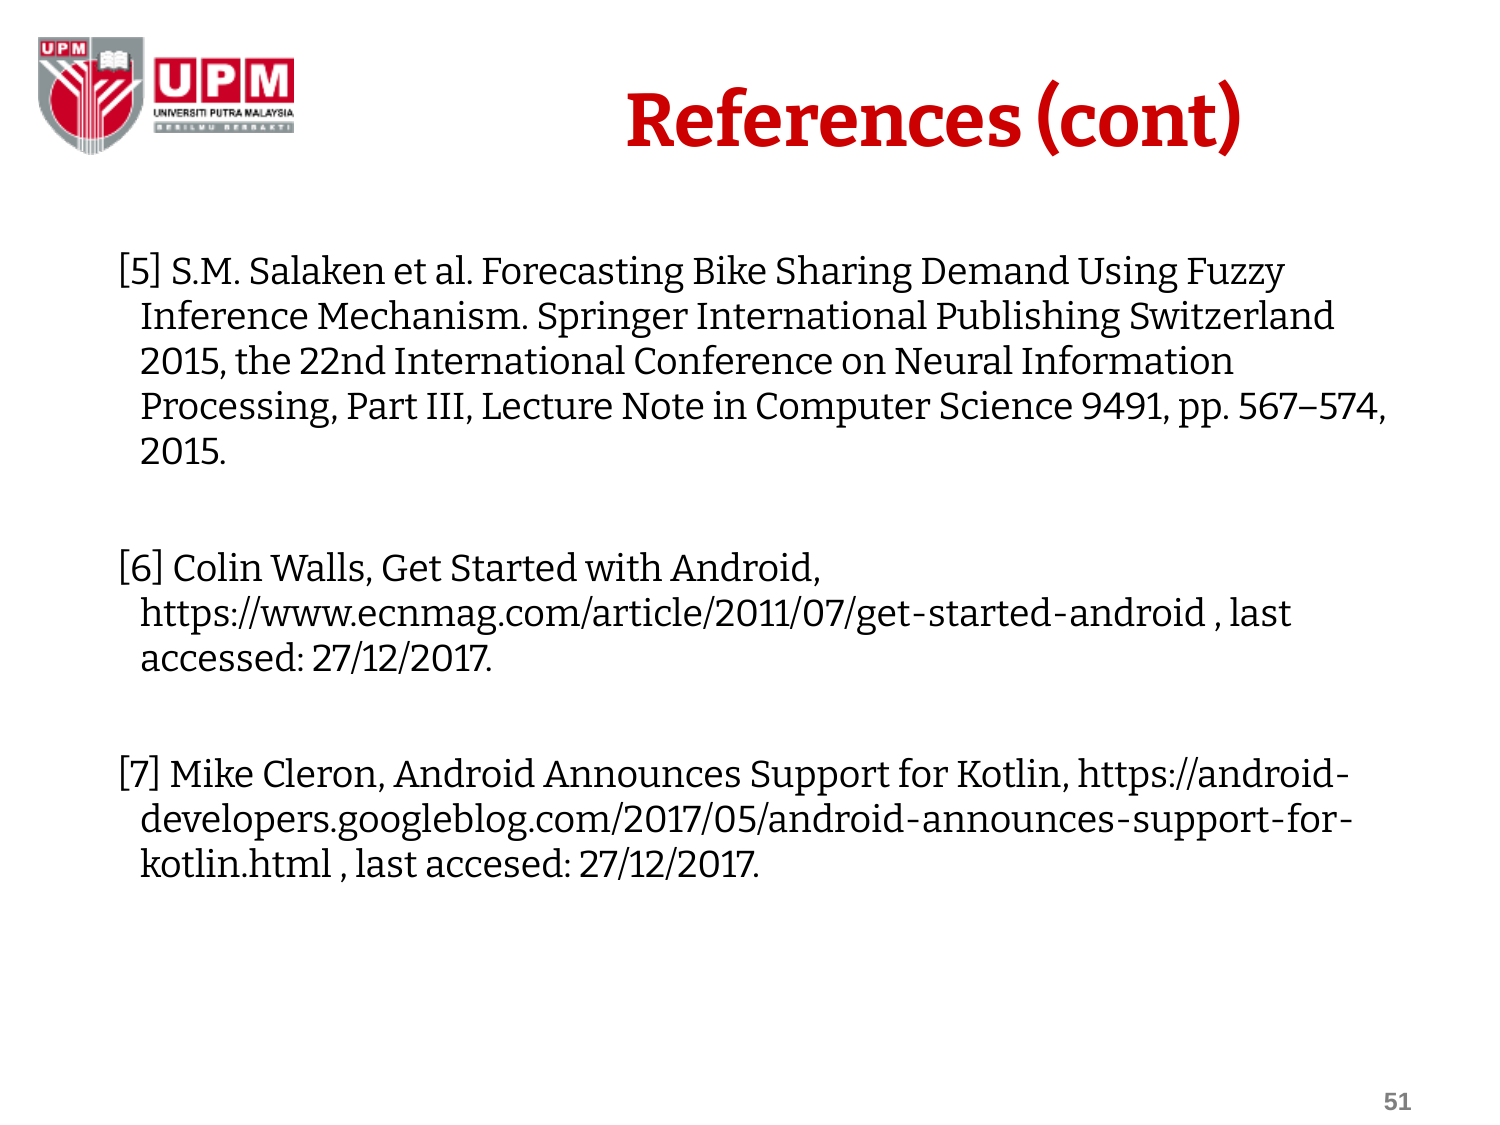

# References (cont)
[5] S.M. Salaken et al. Forecasting Bike Sharing Demand Using Fuzzy Inference Mechanism. Springer International Publishing Switzerland 2015, the 22nd International Conference on Neural Information Processing, Part III, Lecture Note in Computer Science 9491, pp. 567–574, 2015.

[6] Colin Walls, Get Started with Android,  https://www.ecnmag.com/article/2011/07/get-started-android , last accessed: 27/12/2017.

[7] Mike Cleron, Android Announces Support for Kotlin, https://android-developers.googleblog.com/2017/05/android-announces-support-for-kotlin.html , last accesed: 27/12/2017.

51